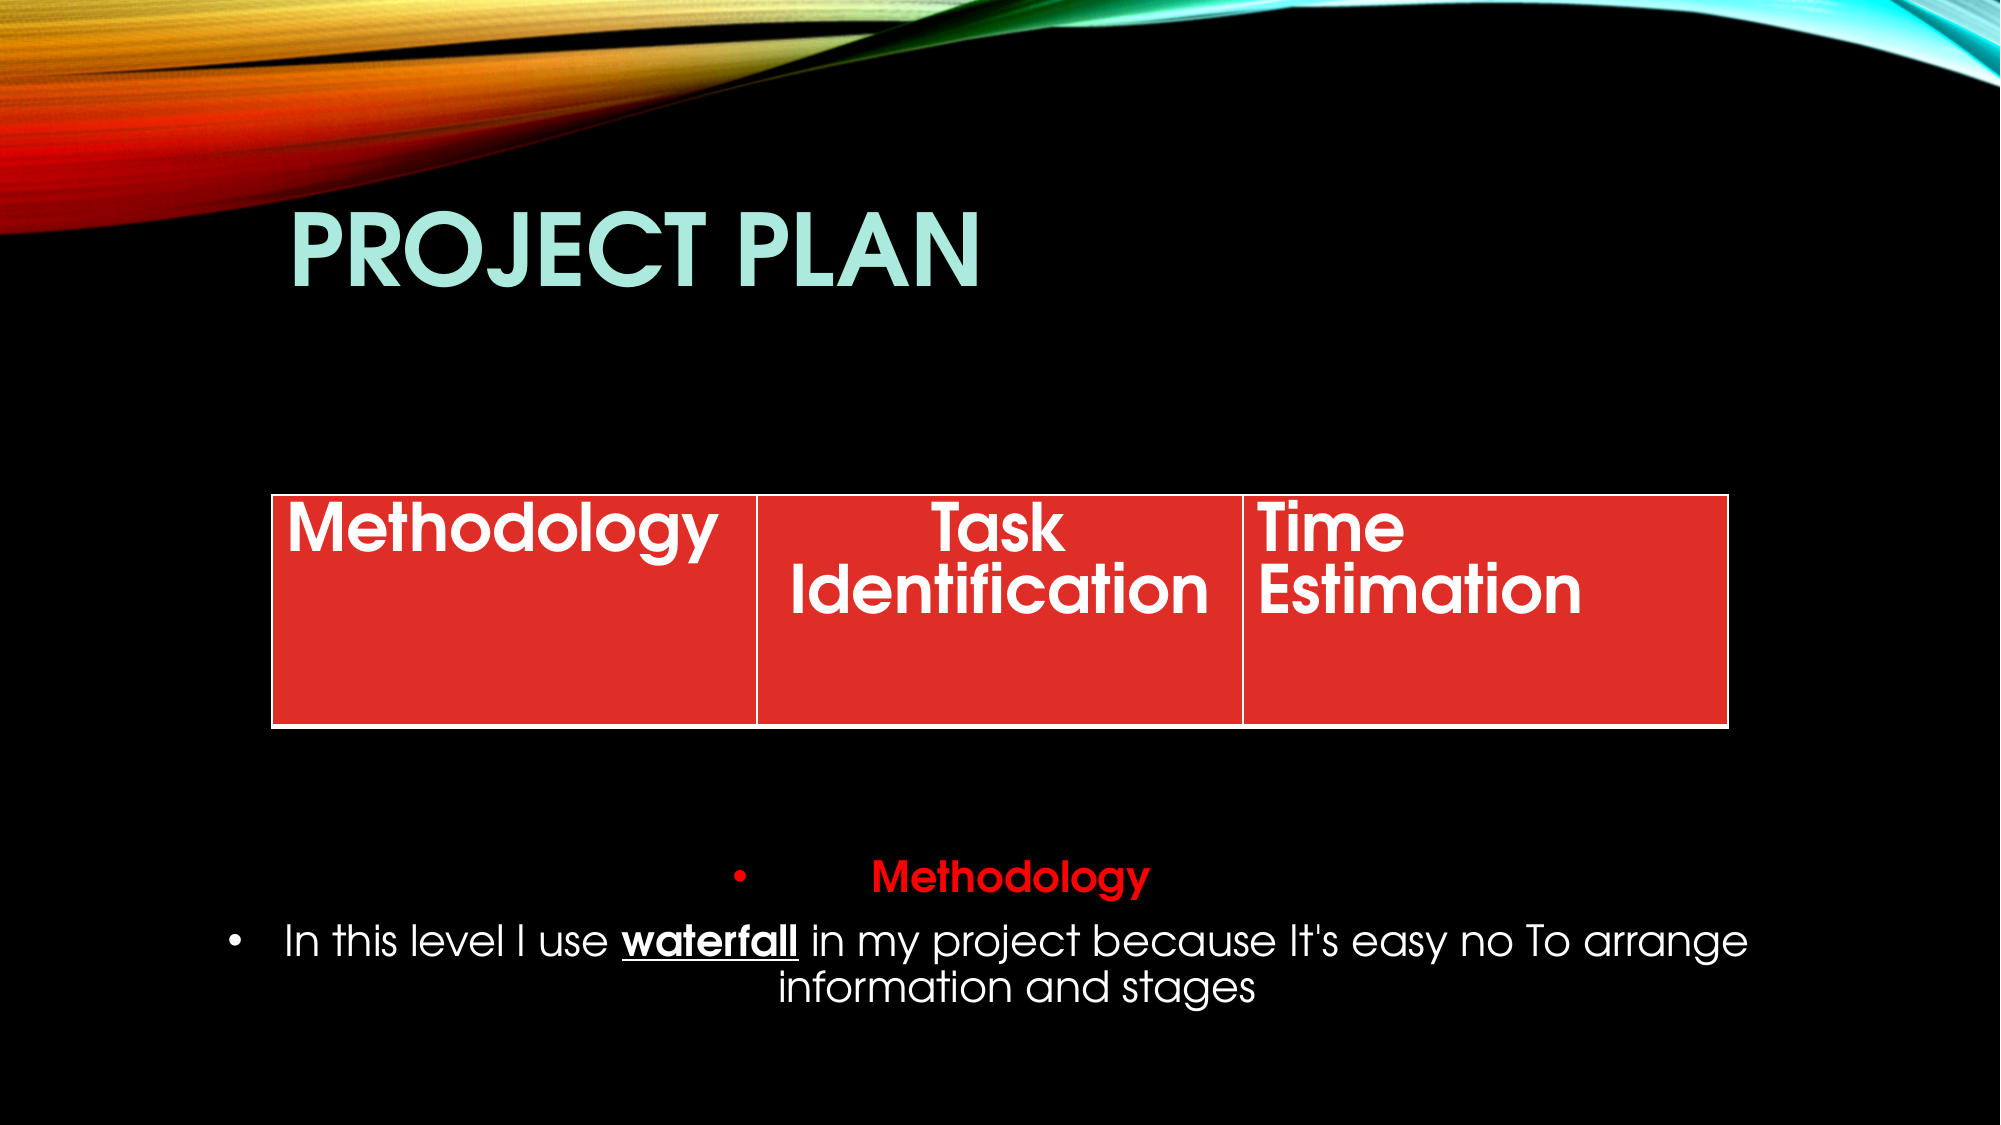

# Project Plan

Methodology
In this level I use waterfall in my project because It's easy no To arrange information and stages

| Methodology | Task Identification | Time Estimation |
| --- | --- | --- |